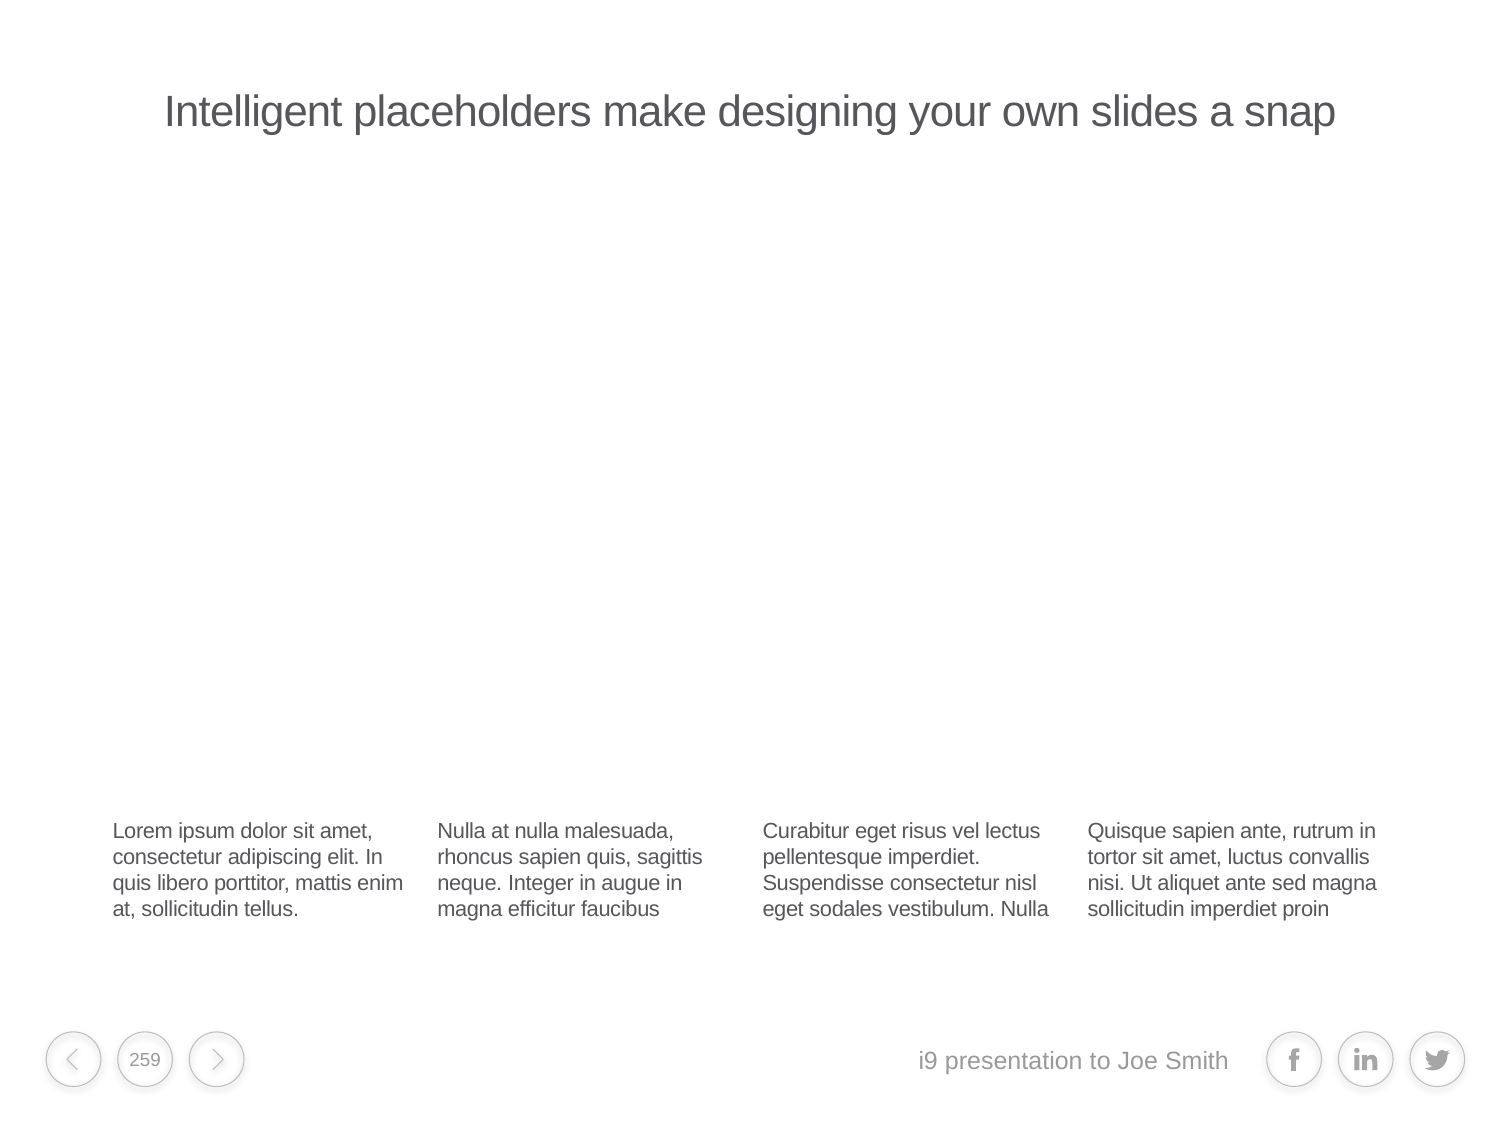

# Intelligent placeholders make designing your own slides a snap

Lorem ipsum dolor sit amet, consectetur adipiscing elit. In quis libero porttitor, mattis enim at, sollicitudin tellus.
Nulla at nulla malesuada, rhoncus sapien quis, sagittis neque. Integer in augue in magna efficitur faucibus
Curabitur eget risus vel lectus pellentesque imperdiet. Suspendisse consectetur nisl eget sodales vestibulum. Nulla
Quisque sapien ante, rutrum in tortor sit amet, luctus convallis nisi. Ut aliquet ante sed magna sollicitudin imperdiet proin